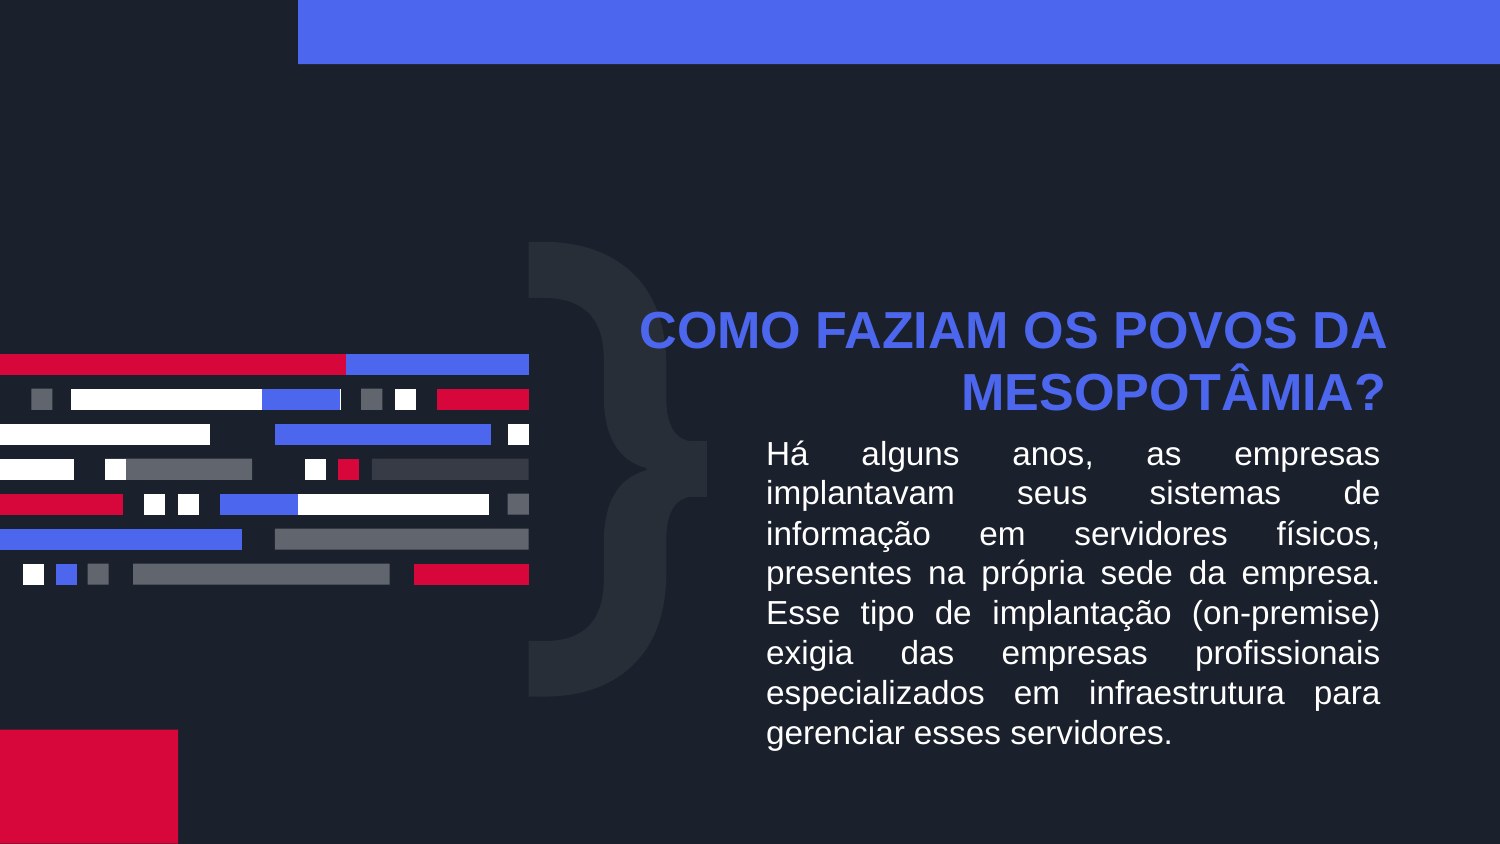

# COMO FAZIAM OS POVOS DA MESOPOTÂMIA?
Há alguns anos, as empresas implantavam seus sistemas de informação em servidores físicos, presentes na própria sede da empresa. Esse tipo de implantação (on-premise) exigia das empresas profissionais especializados em infraestrutura para gerenciar esses servidores.